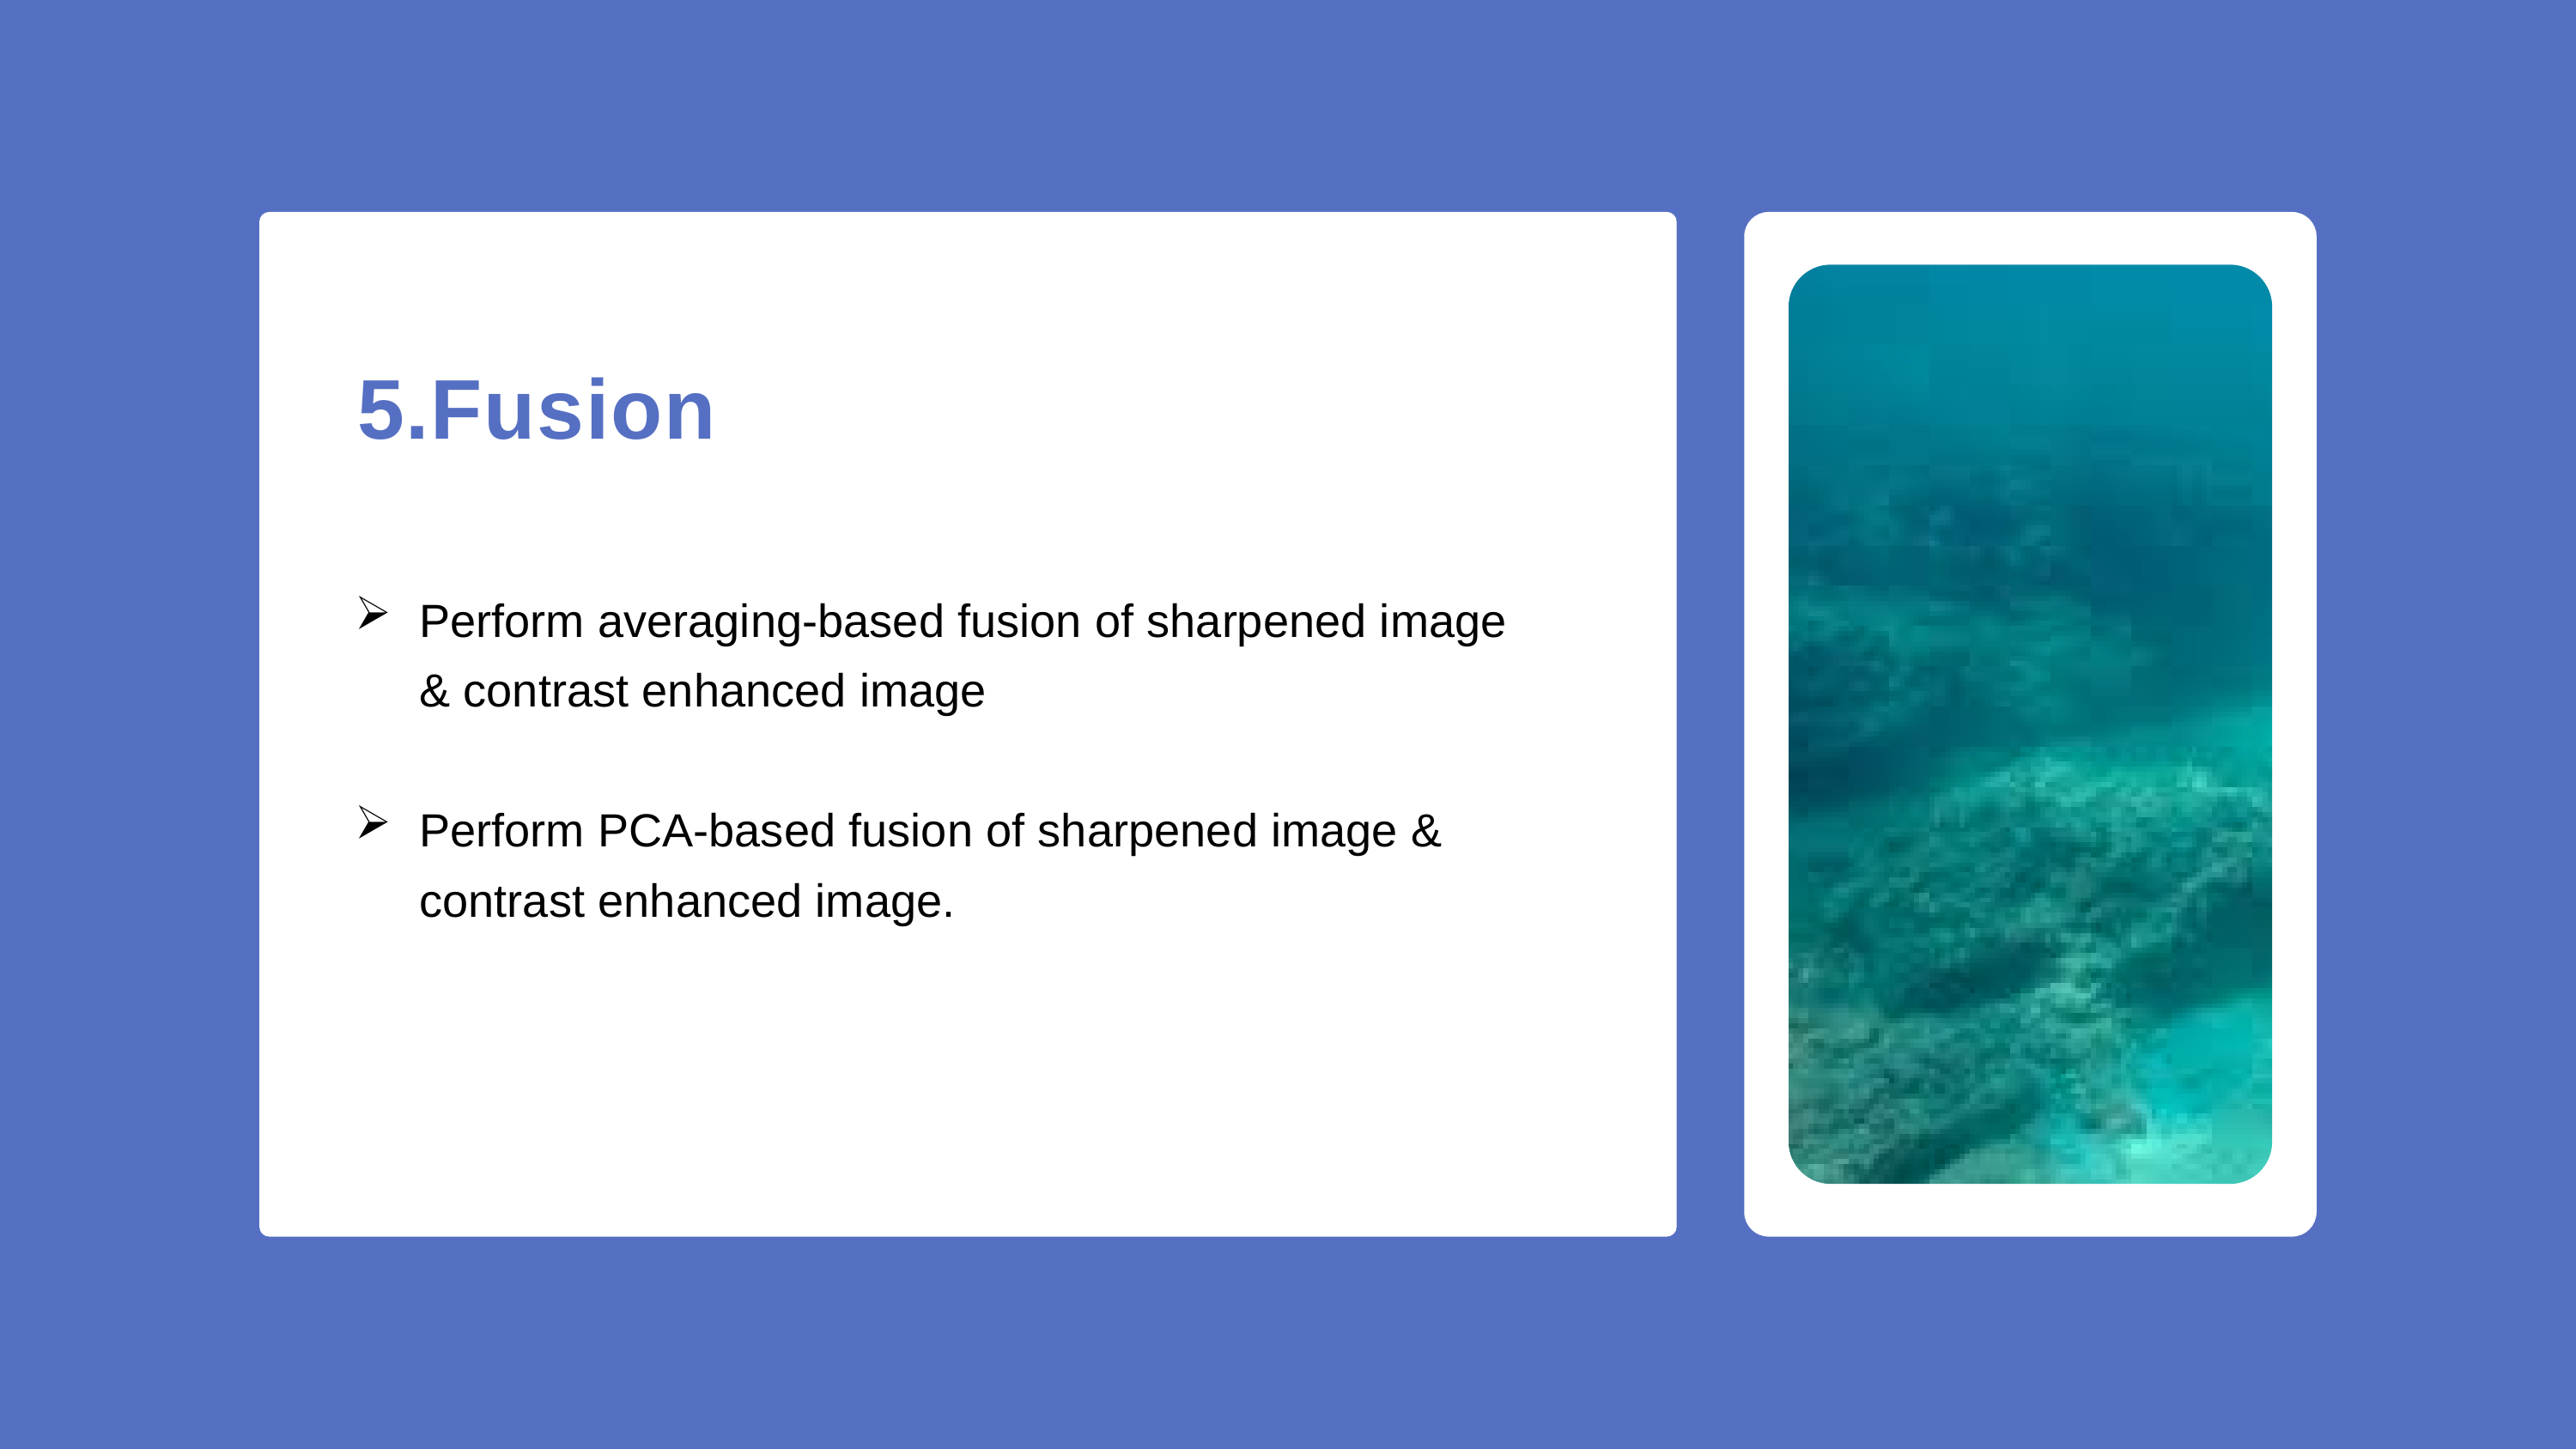

5.Fusion
Perform averaging-based fusion of sharpened image & contrast enhanced image

Perform PCA-based fusion of sharpened image & contrast enhanced image.